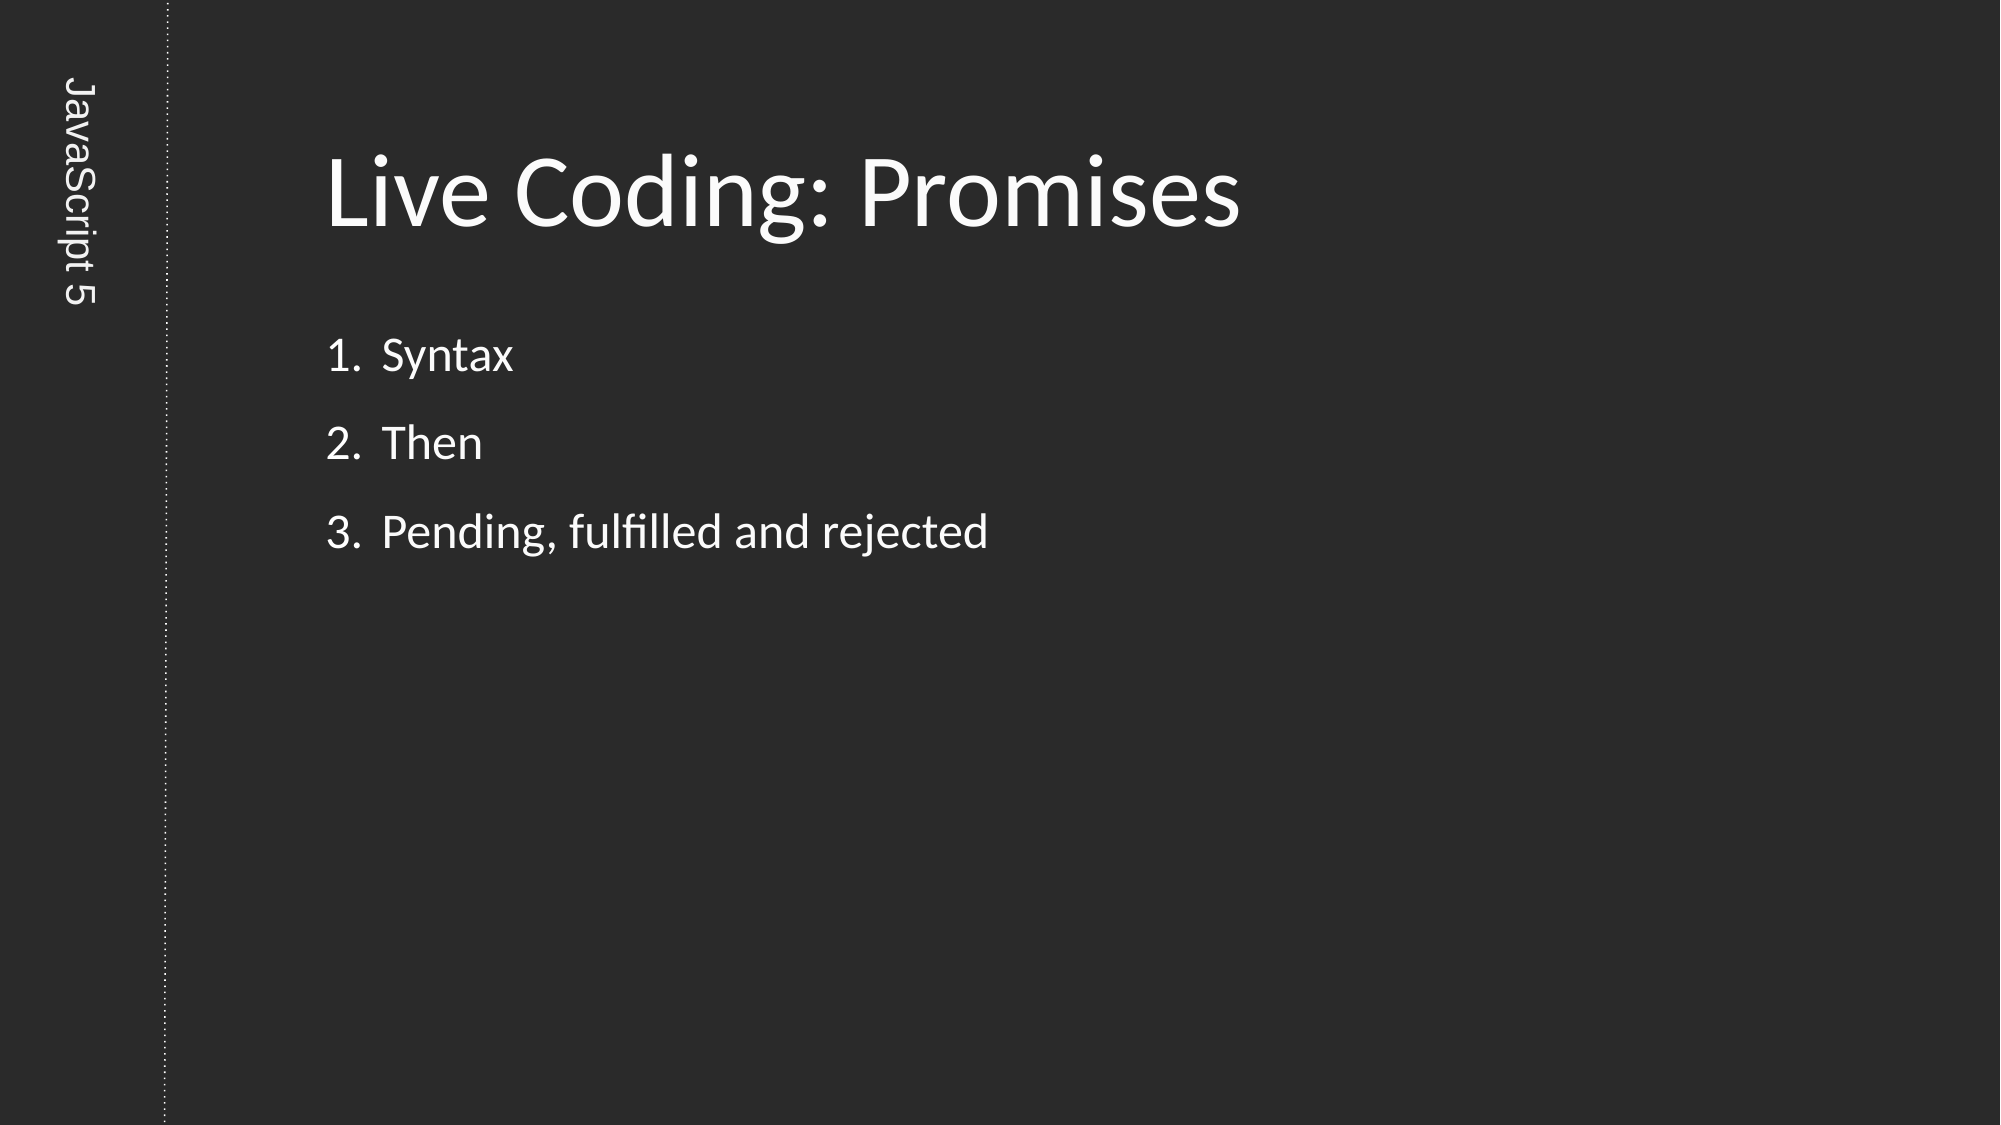

# Live Coding: Promises
Syntax
Then
Pending, fulfilled and rejected